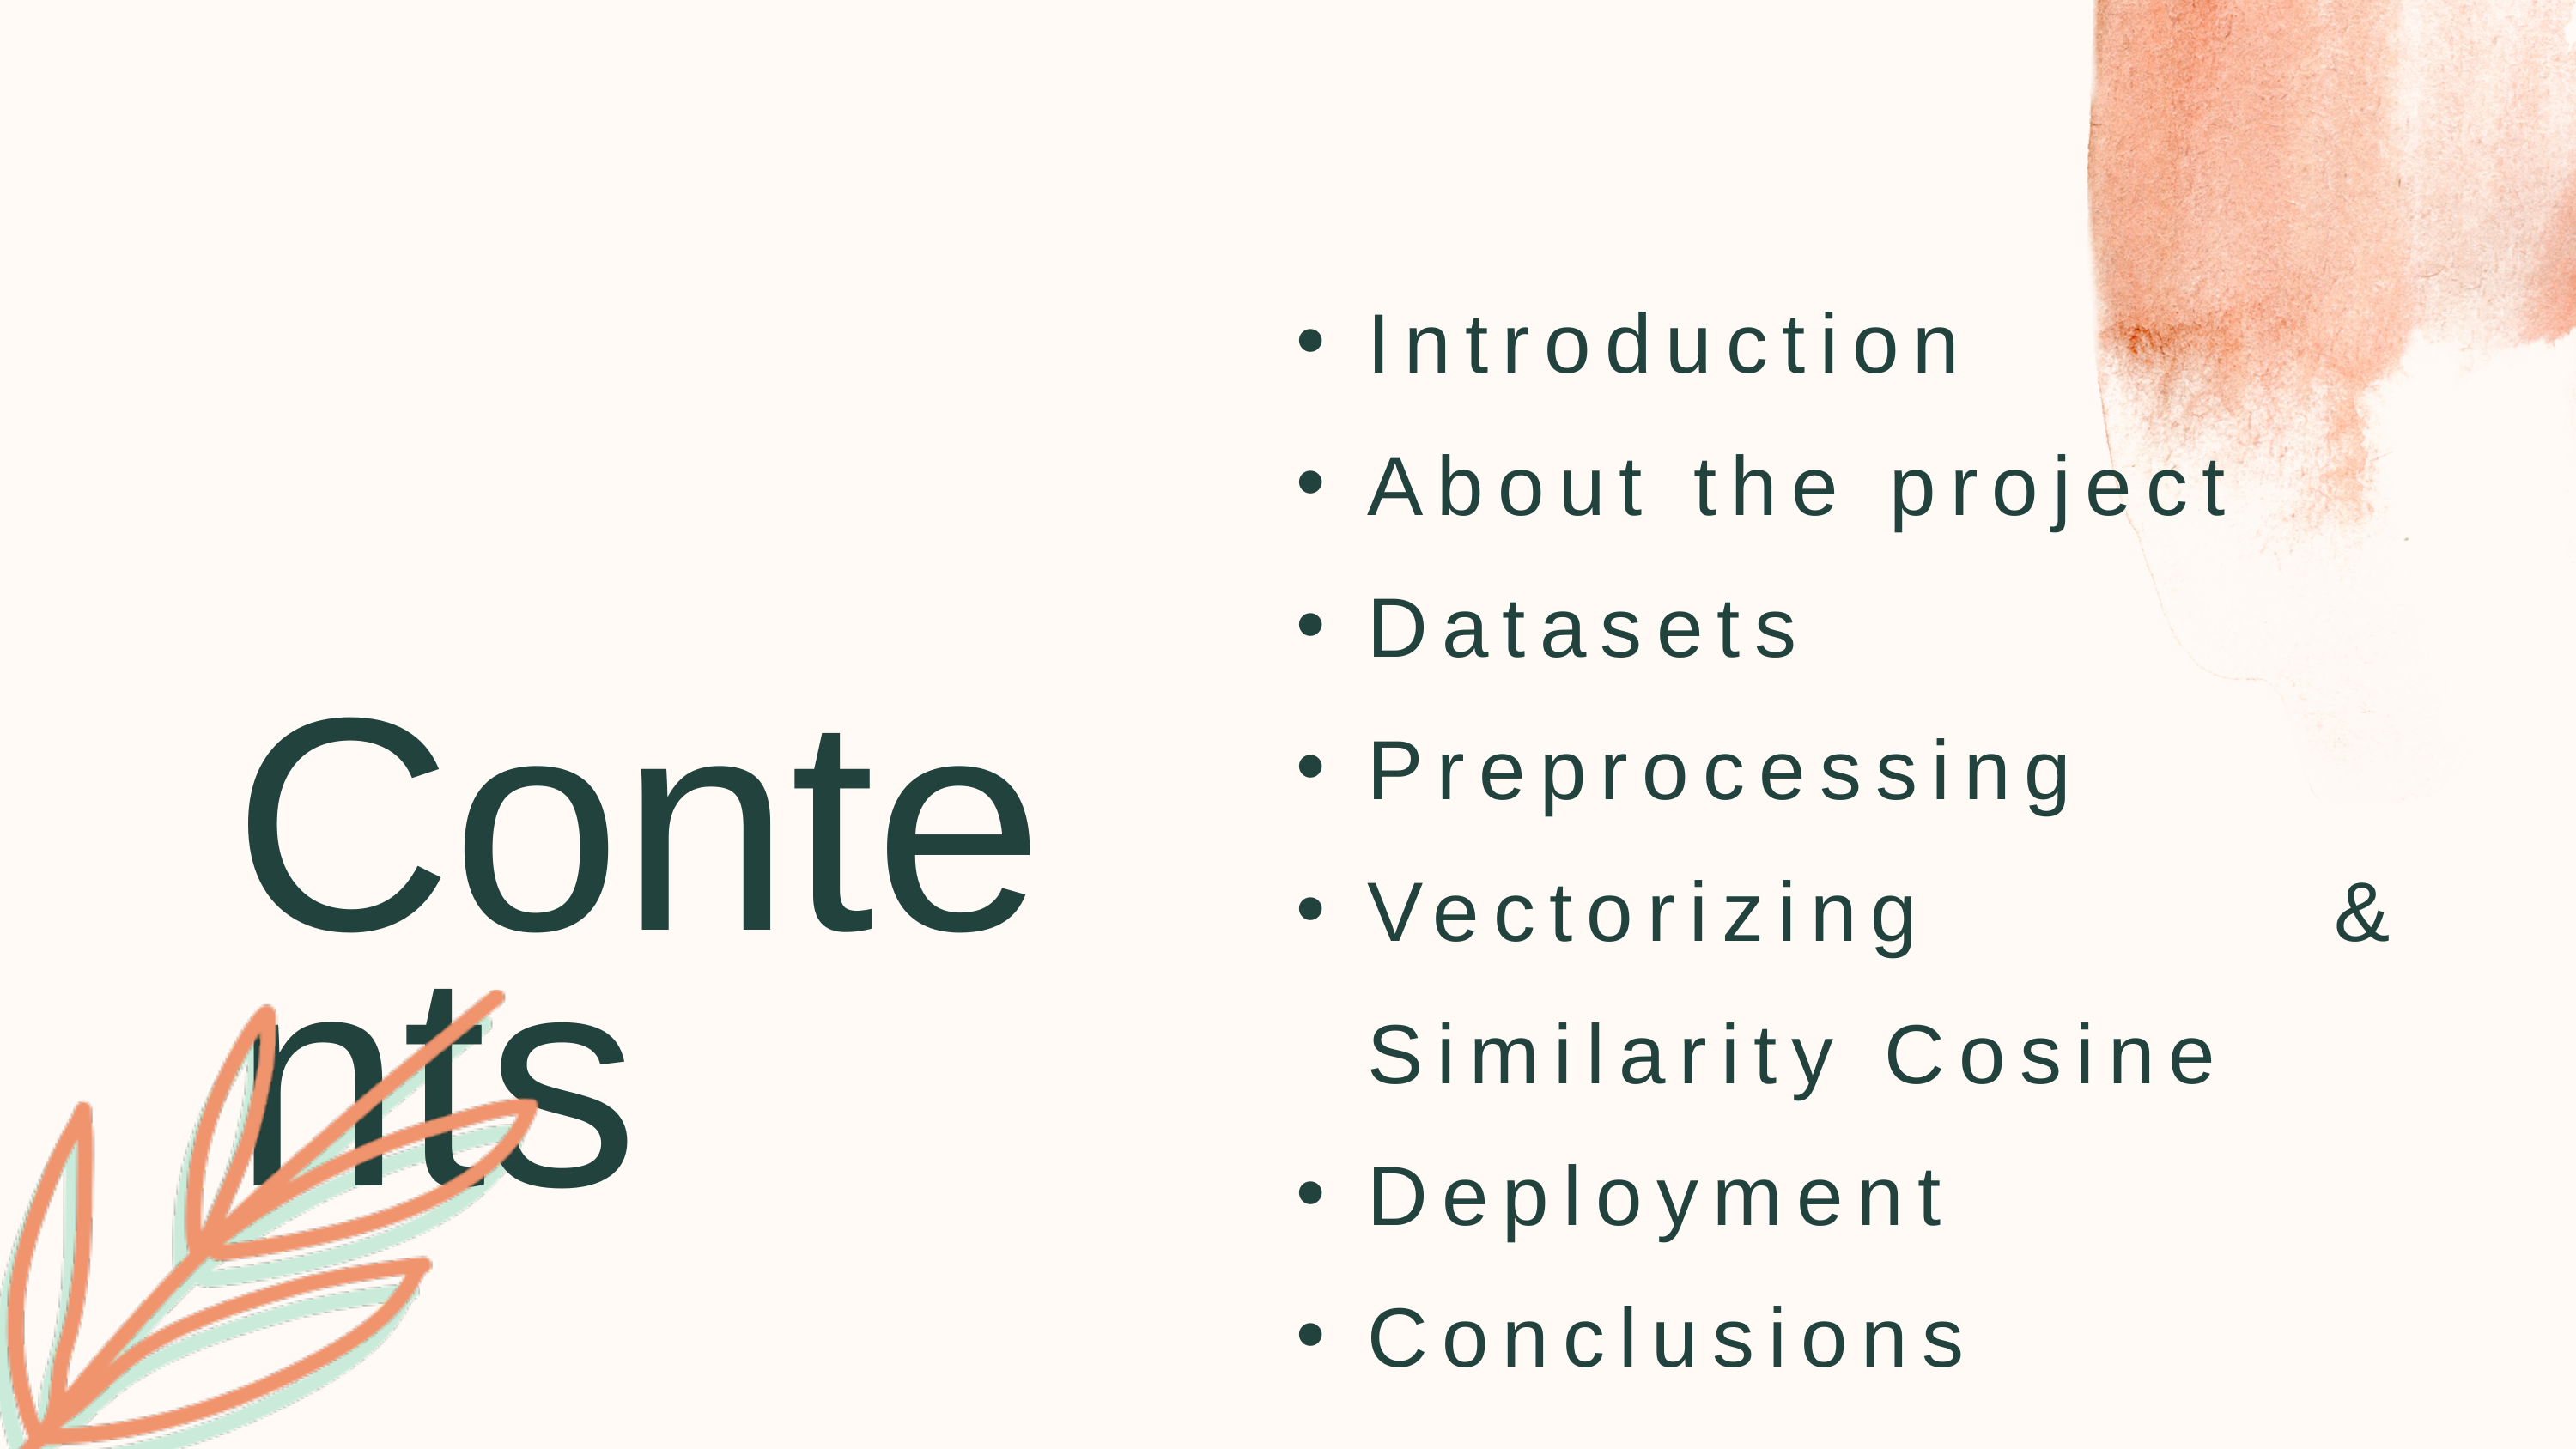

Introduction
About the project
Datasets
Preprocessing
Vectorizing & Similarity Cosine
Deployment
Conclusions
Contents